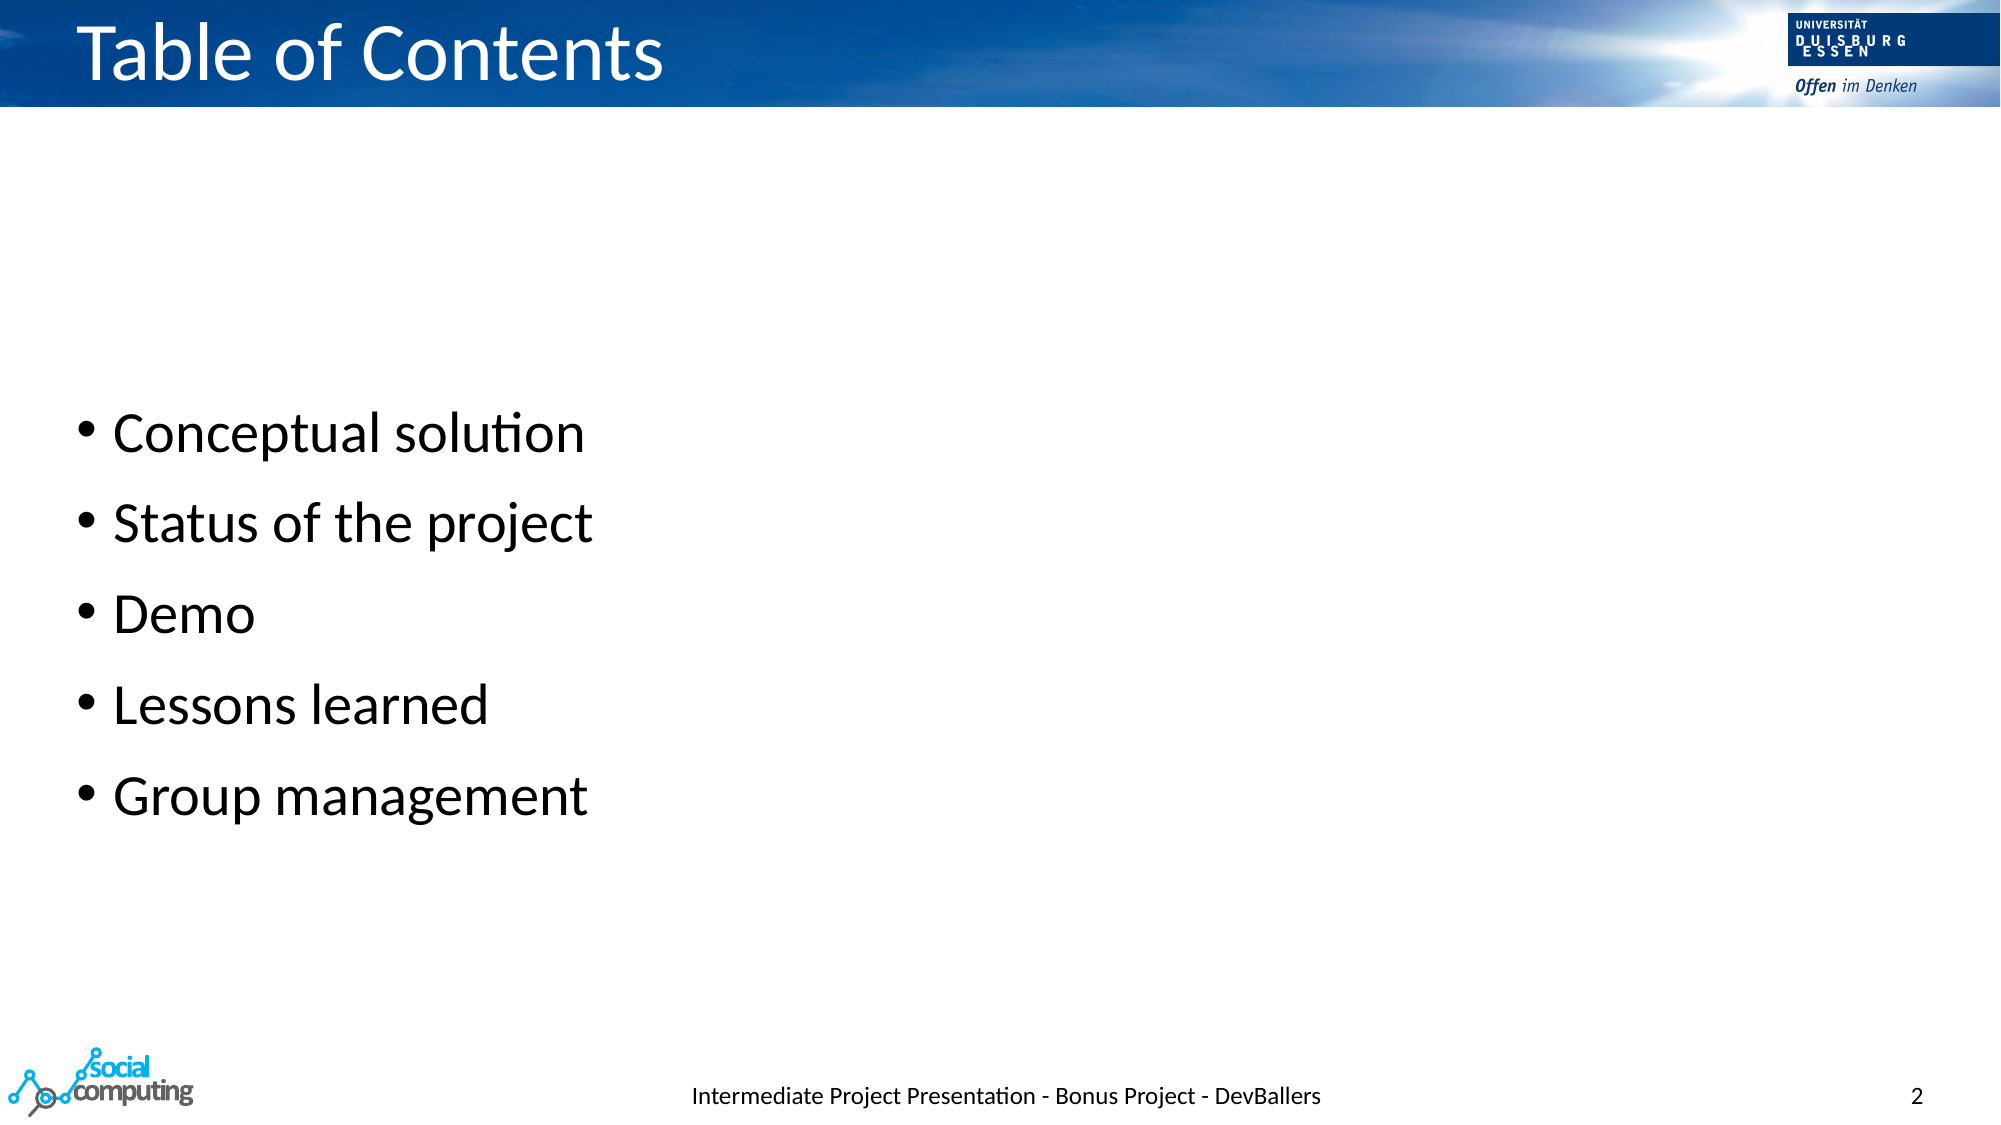

# Table of Contents
Conceptual solution
Status of the project
Demo
Lessons learned
Group management
Intermediate Project Presentation - Bonus Project - DevBallers
2